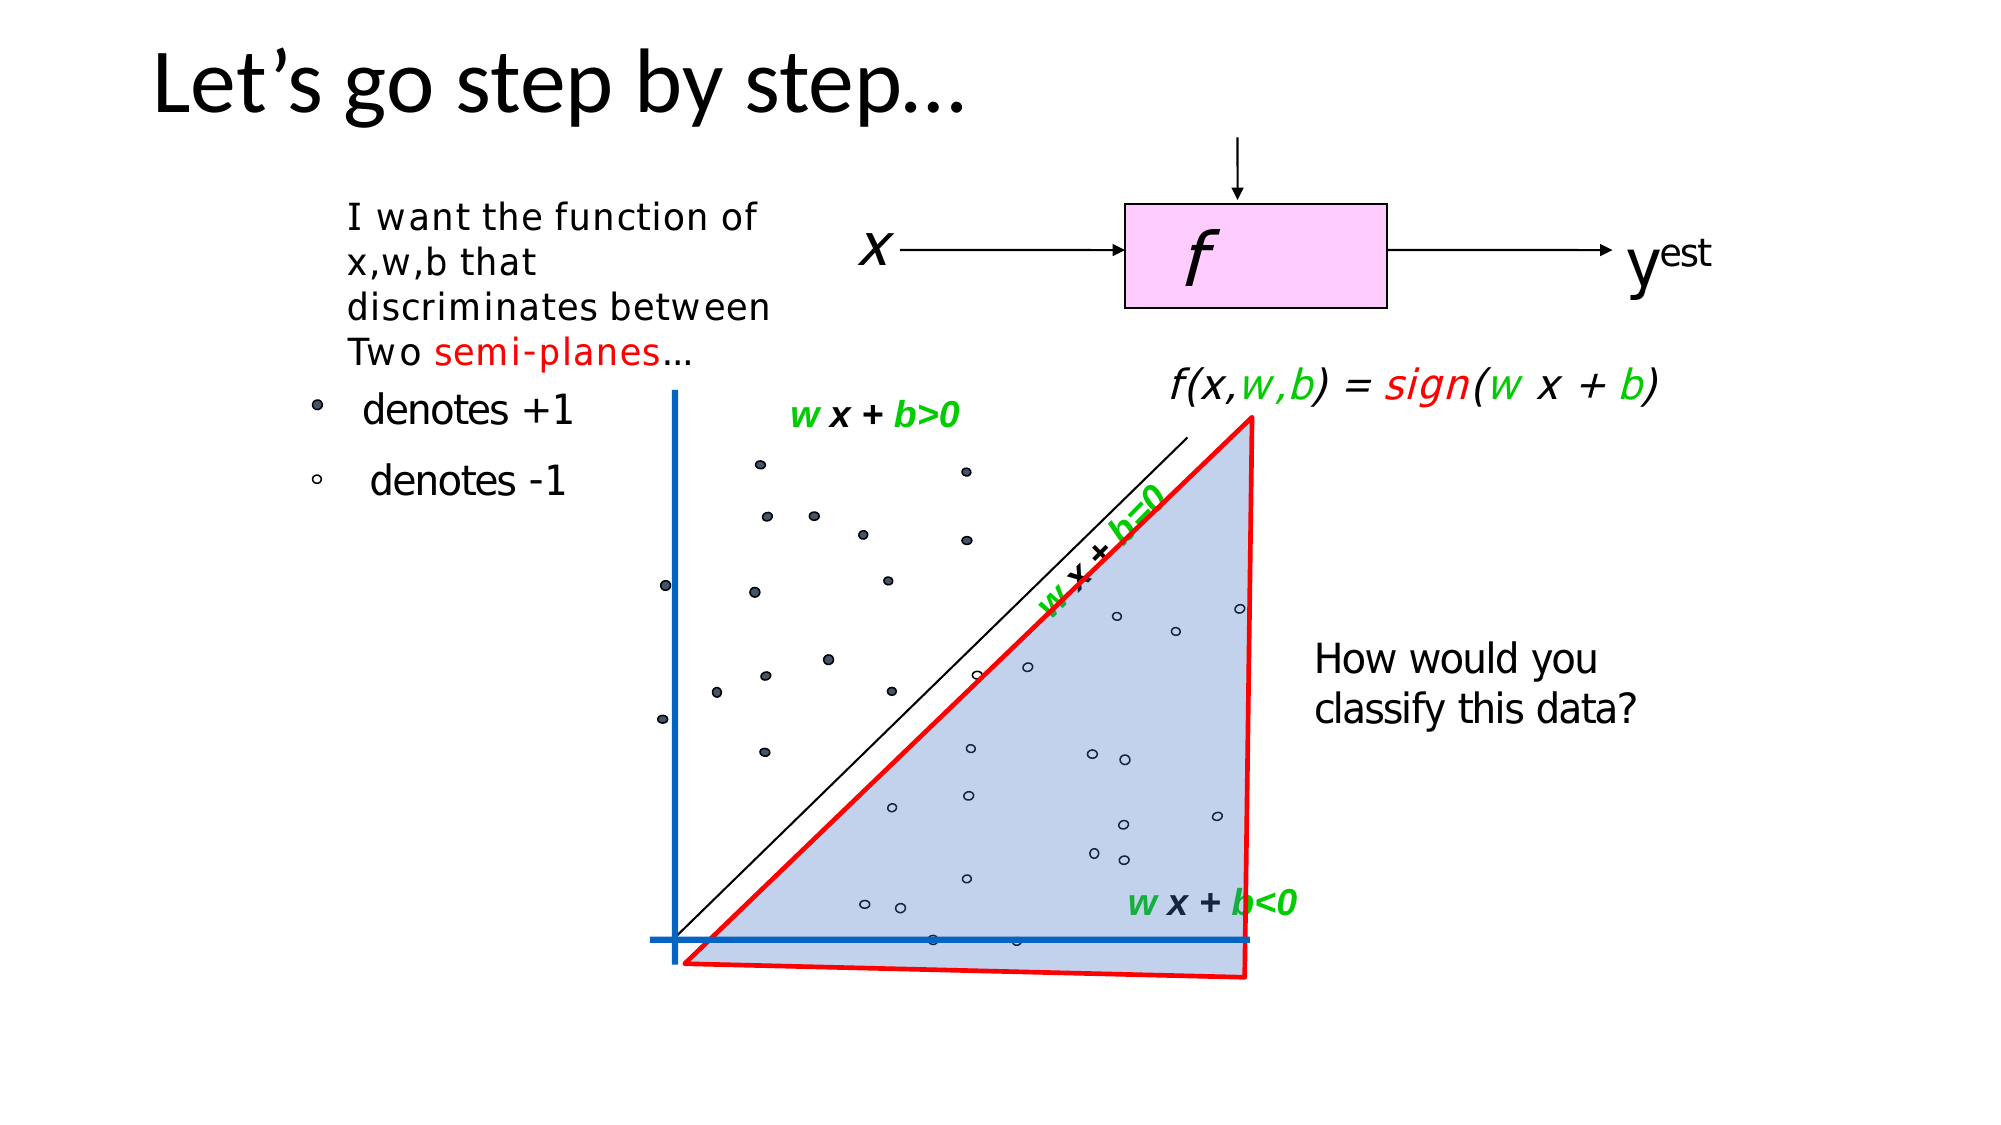

# Let’s go step by step…

I want the function of  x,w,b that
discriminates between
Two semi-planes…
x
f
yest

f(x,w,b) = sign(w x + b)
denotes +1
denotes -1
w x + b>0

w x + b=0

How would you classify this data?

w x + b<0